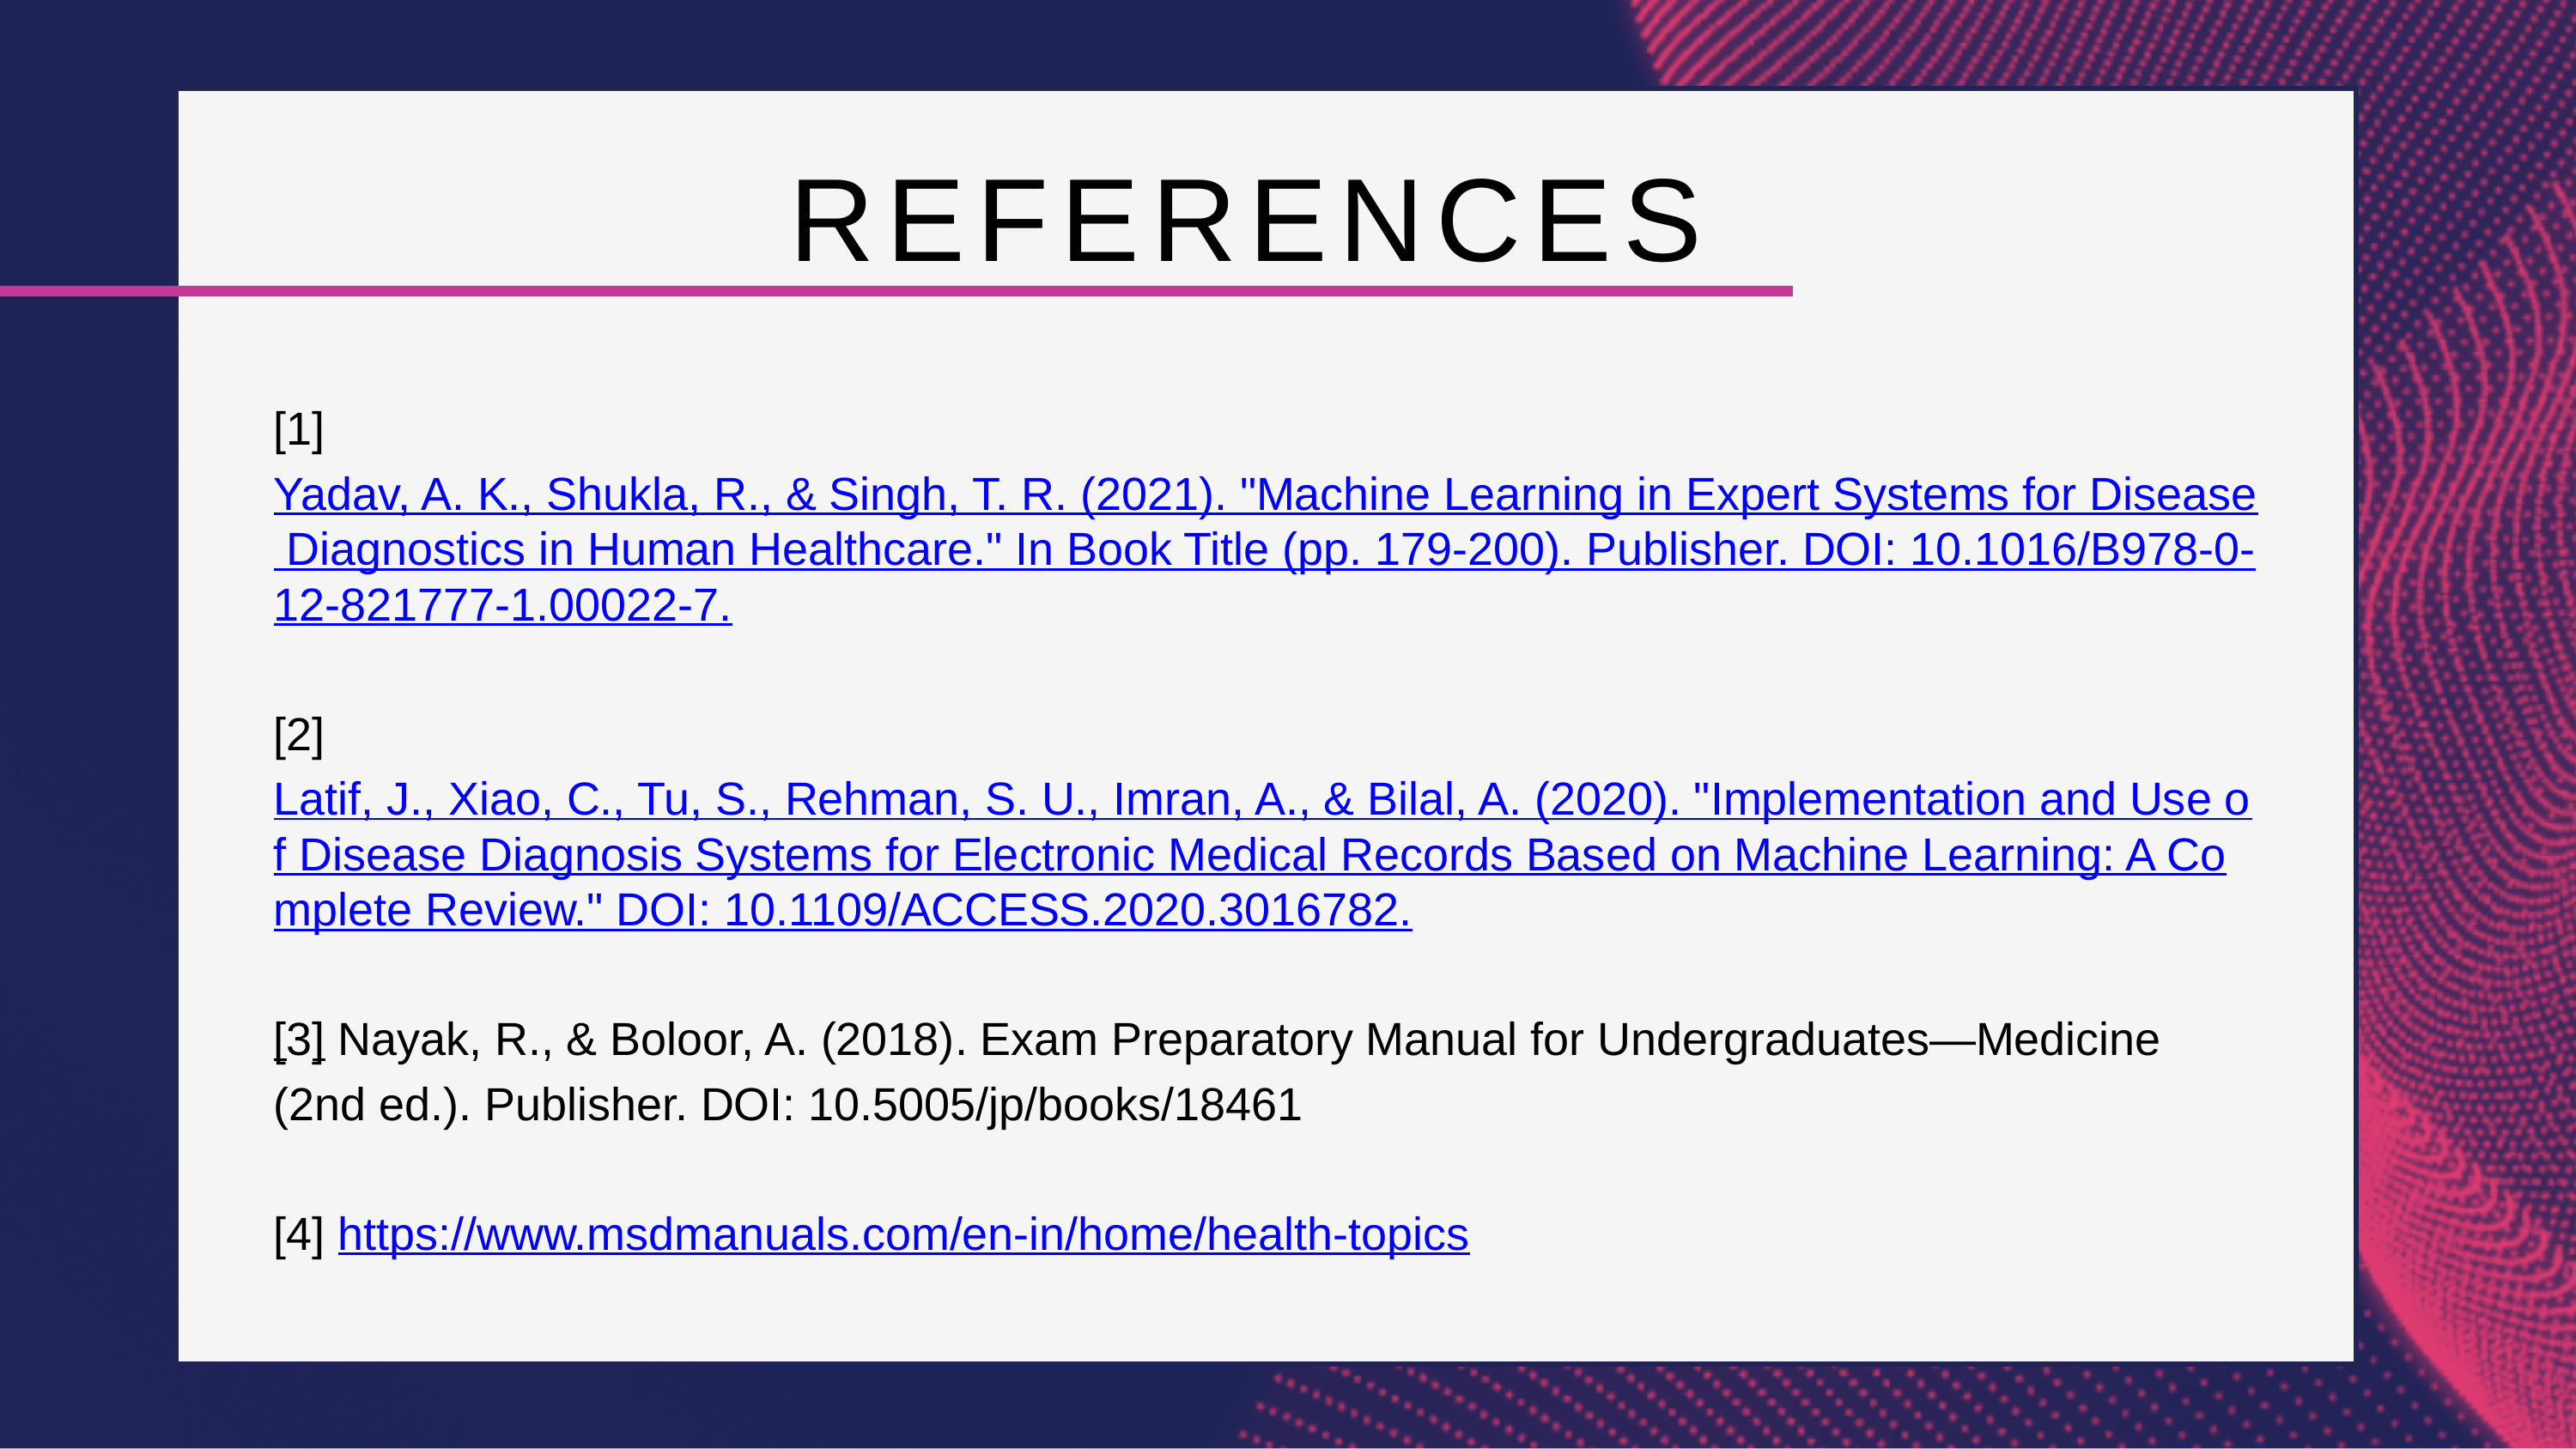

REFERENCES

[1] Yadav, A. K., Shukla, R., & Singh, T. R. (2021). "Machine Learning in Expert Systems for Disease Diagnostics in Human Healthcare." In Book Title (pp. 179-200). Publisher. DOI: 10.1016/B978-0-12-821777-1.00022-7.

[2] Latif, J., Xiao, C., Tu, S., Rehman, S. U., Imran, A., & Bilal, A. (2020). "Implementation and Use of Disease Diagnosis Systems for Electronic Medical Records Based on Machine Learning: A Complete Review." DOI: 10.1109/ACCESS.2020.3016782.

[3] Nayak, R., & Boloor, A. (2018). Exam Preparatory Manual for Undergraduates—Medicine (2nd ed.). Publisher. DOI: 10.5005/jp/books/18461

[4] https://www.msdmanuals.com/en-in/home/health-topics